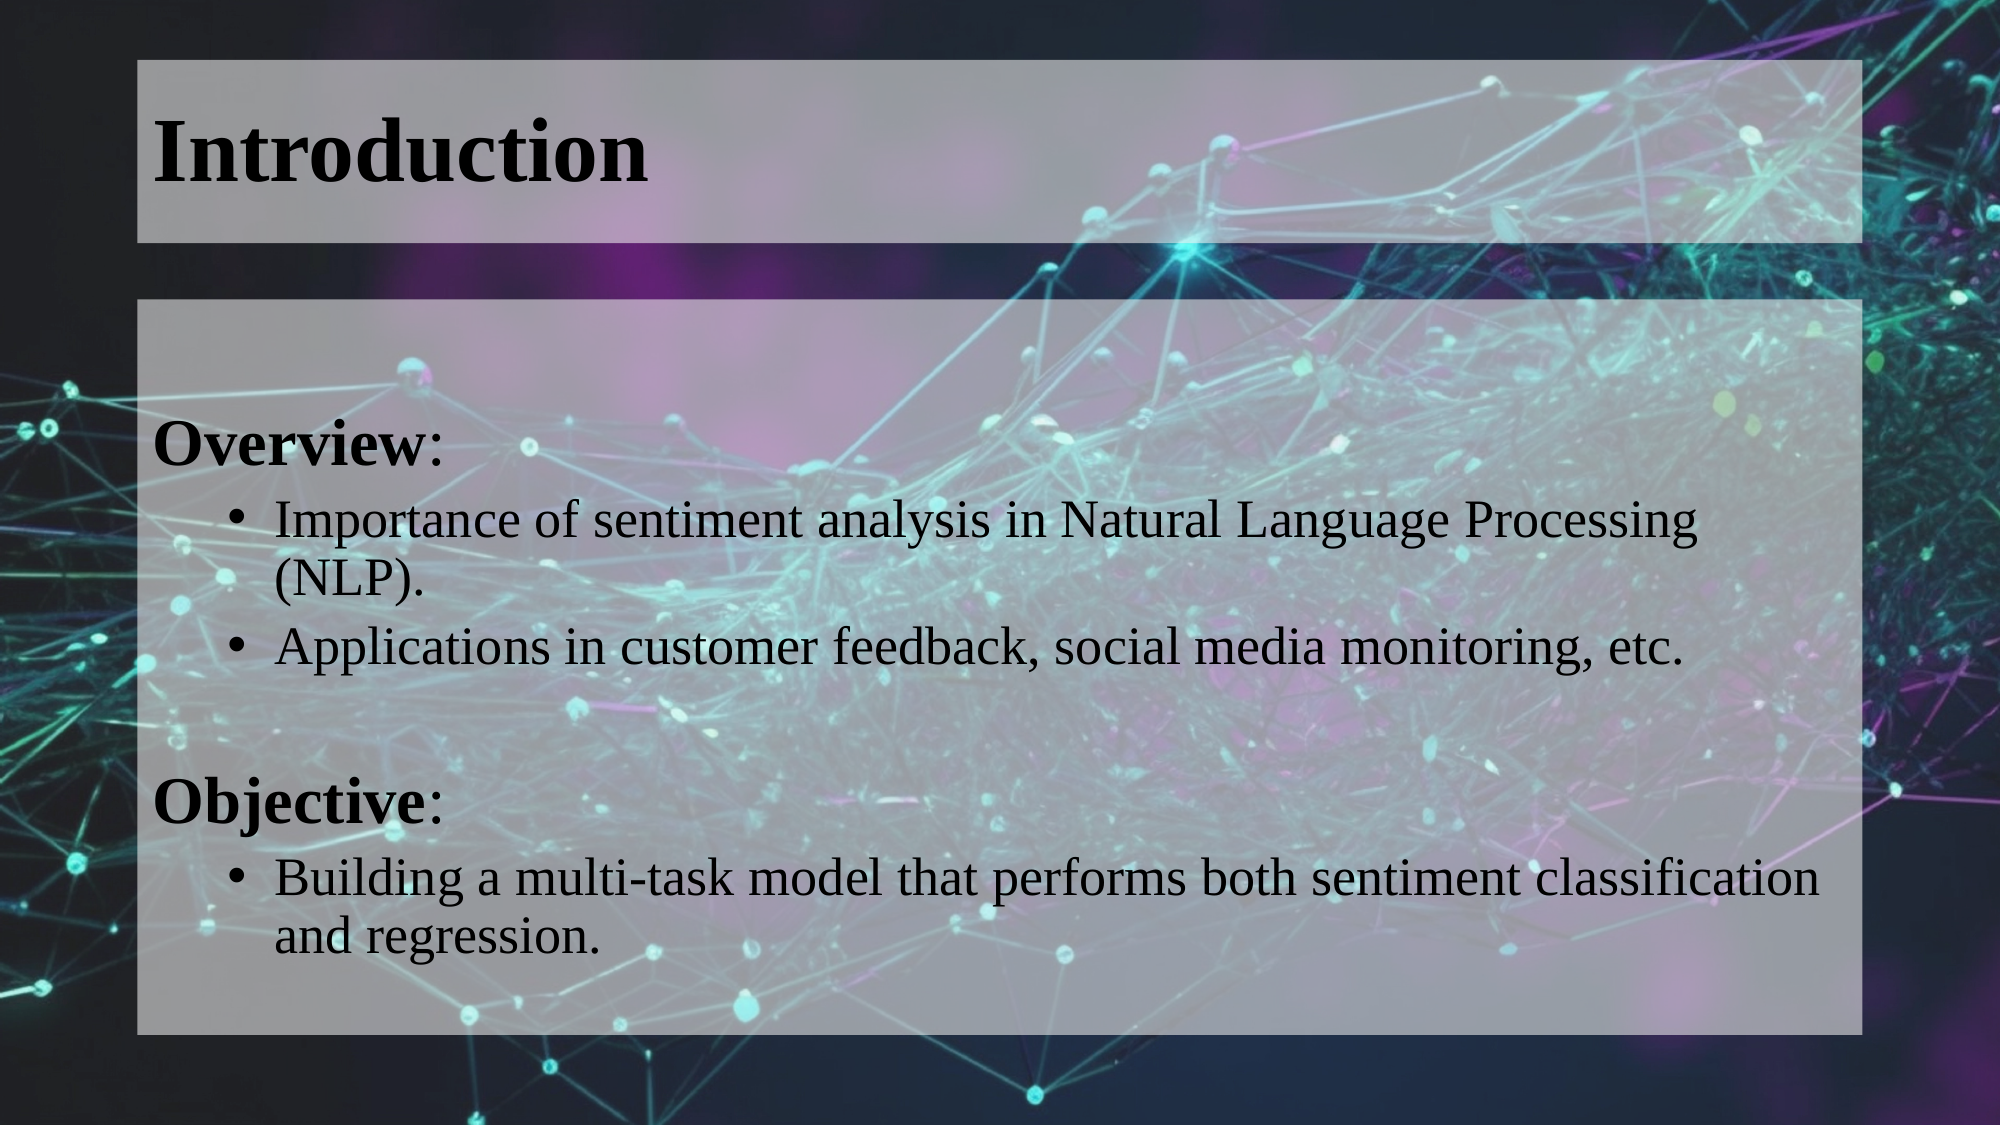

# Introduction

Overview:
Importance of sentiment analysis in Natural Language Processing (NLP).
Applications in customer feedback, social media monitoring, etc.

Objective:
Building a multi-task model that performs both sentiment classification and regression.